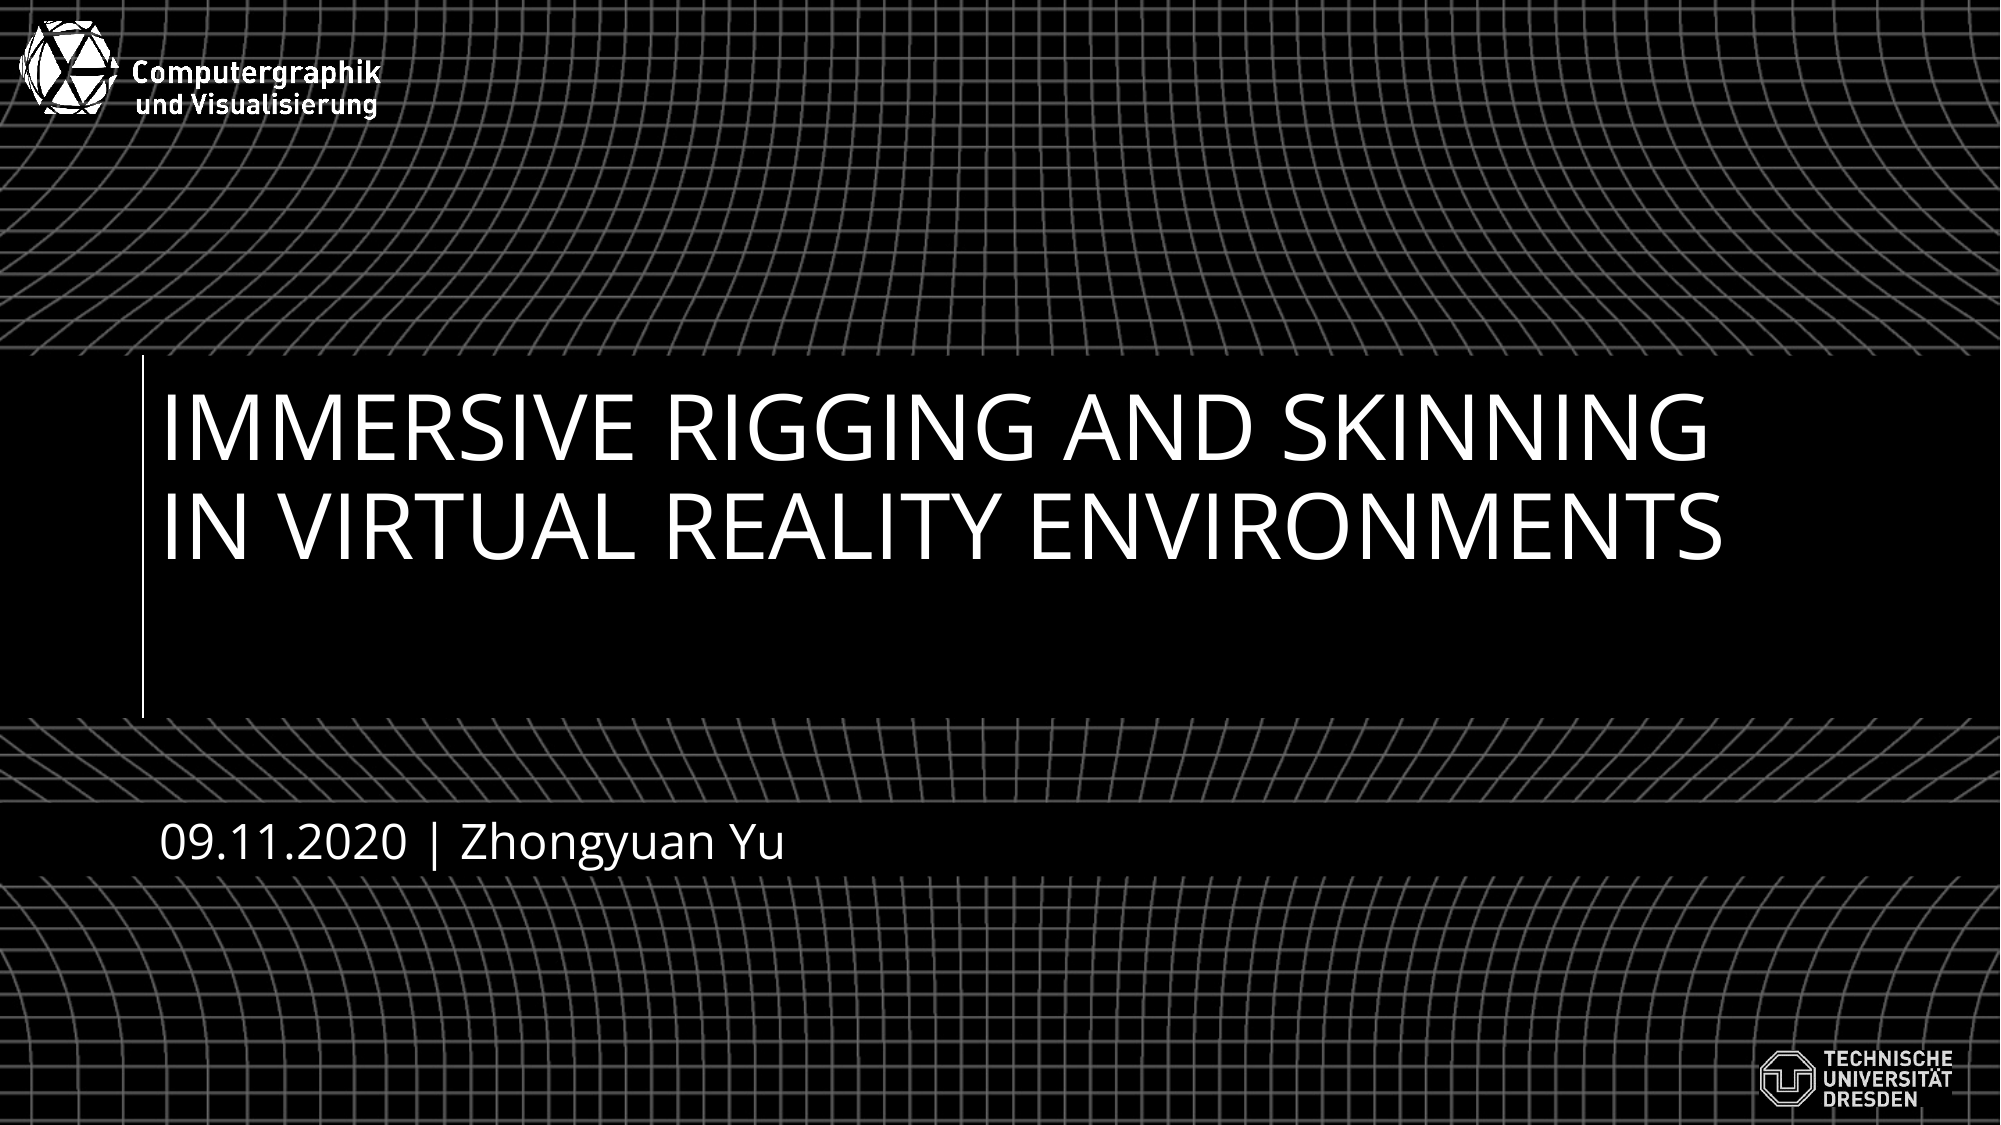

# Immersive Rigging and Skinning in Virtual Reality Environments

09.11.2020 | Zhongyuan Yu